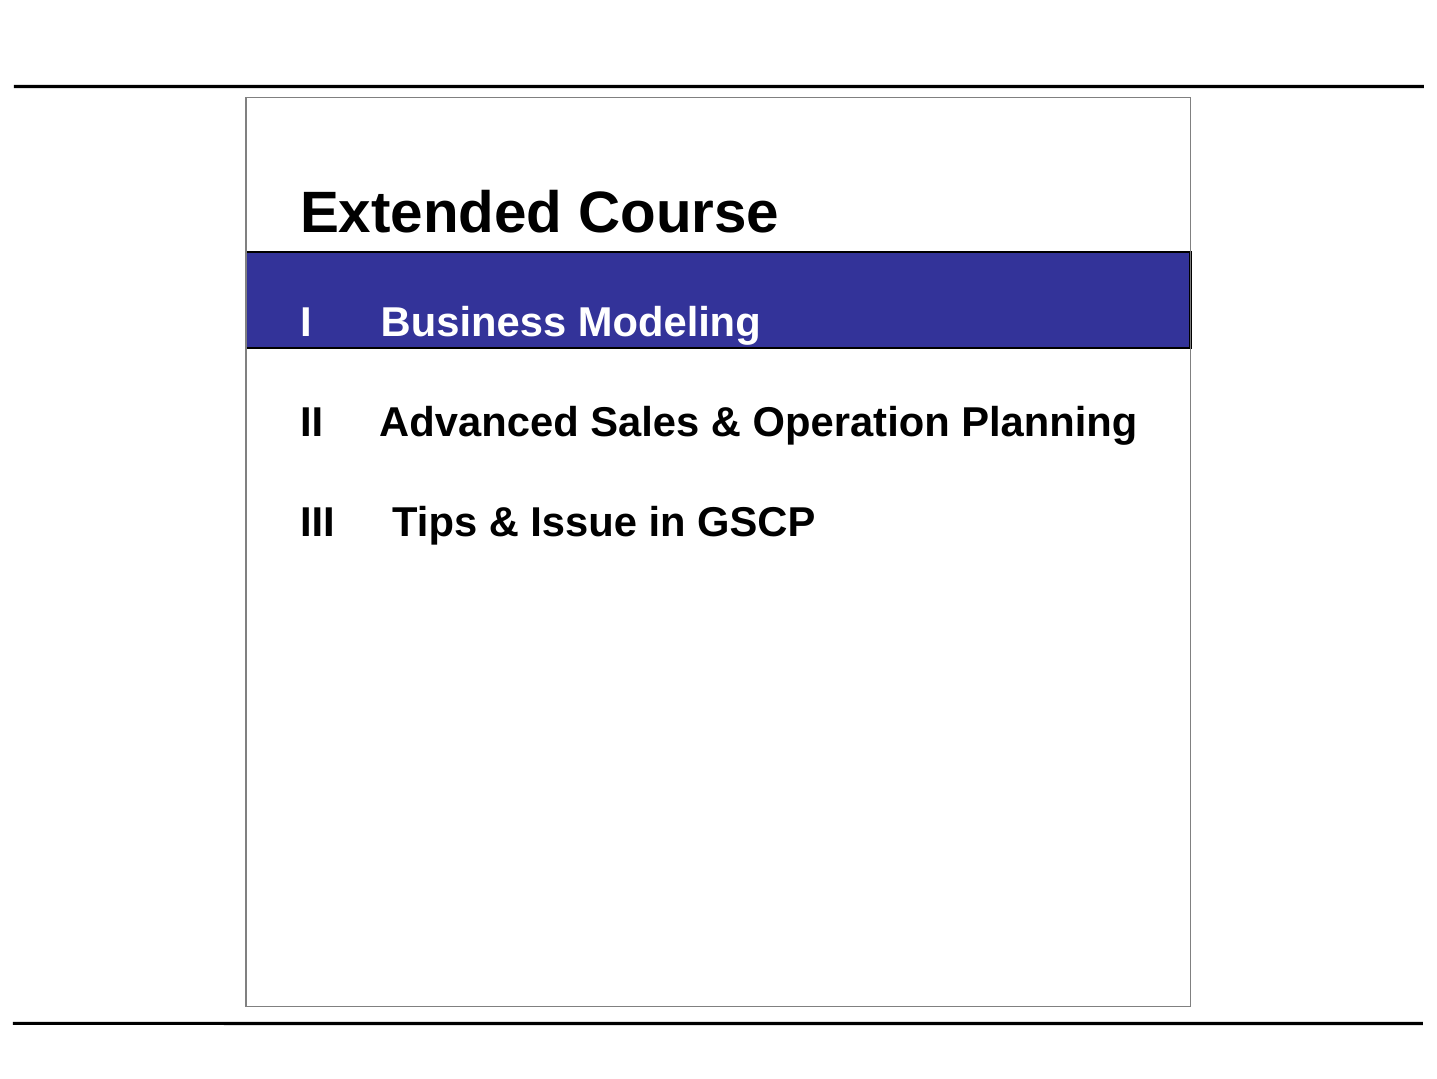

Extended Course
I      Business Modeling
II     Advanced Sales & Operation Planning
III     Tips & Issue in GSCP